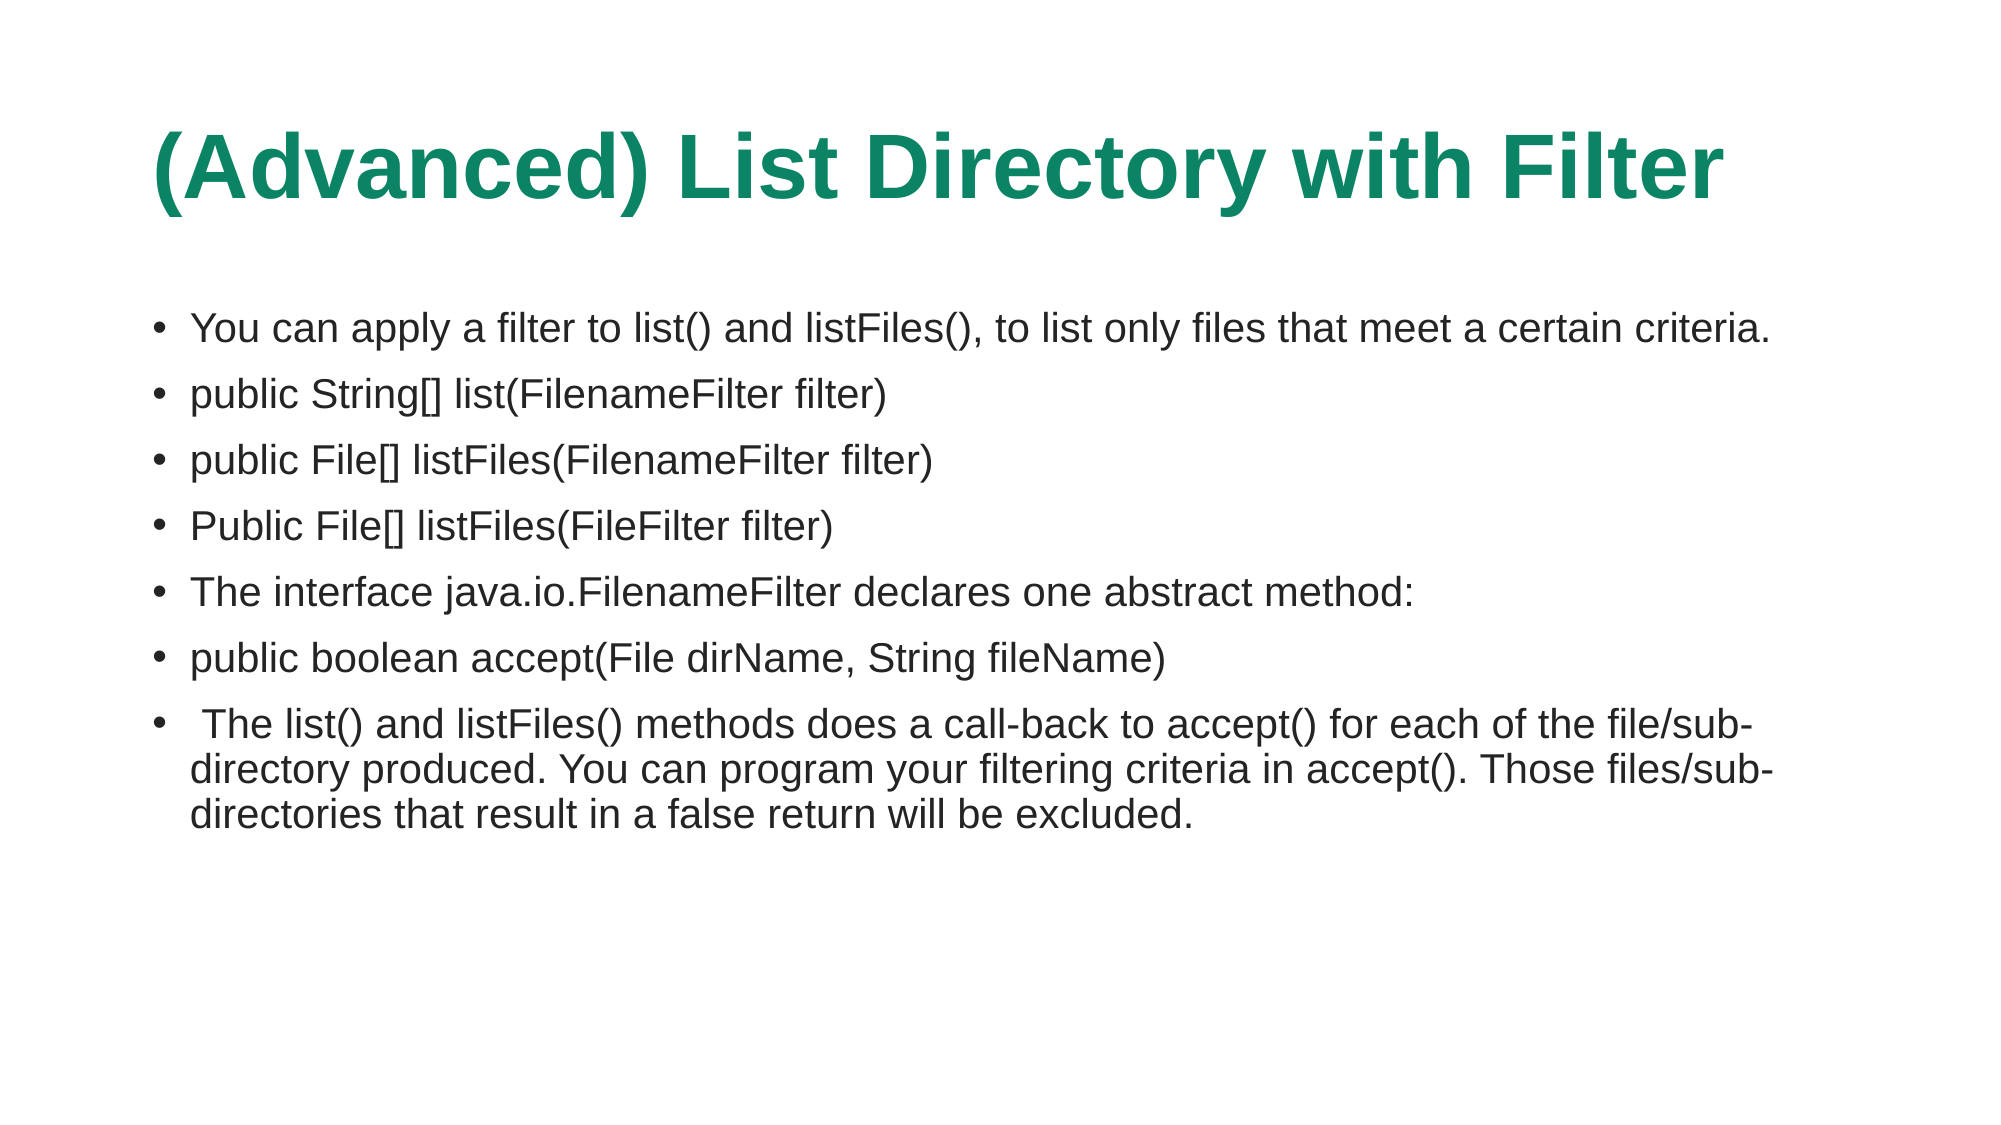

# (Advanced) List Directory with Filter
You can apply a filter to list() and listFiles(), to list only files that meet a certain criteria.
public String[] list(FilenameFilter filter)
public File[] listFiles(FilenameFilter filter)
Public File[] listFiles(FileFilter filter)
The interface java.io.FilenameFilter declares one abstract method:
public boolean accept(File dirName, String fileName)
 The list() and listFiles() methods does a call-back to accept() for each of the file/sub-directory produced. You can program your filtering criteria in accept(). Those files/sub-directories that result in a false return will be excluded.